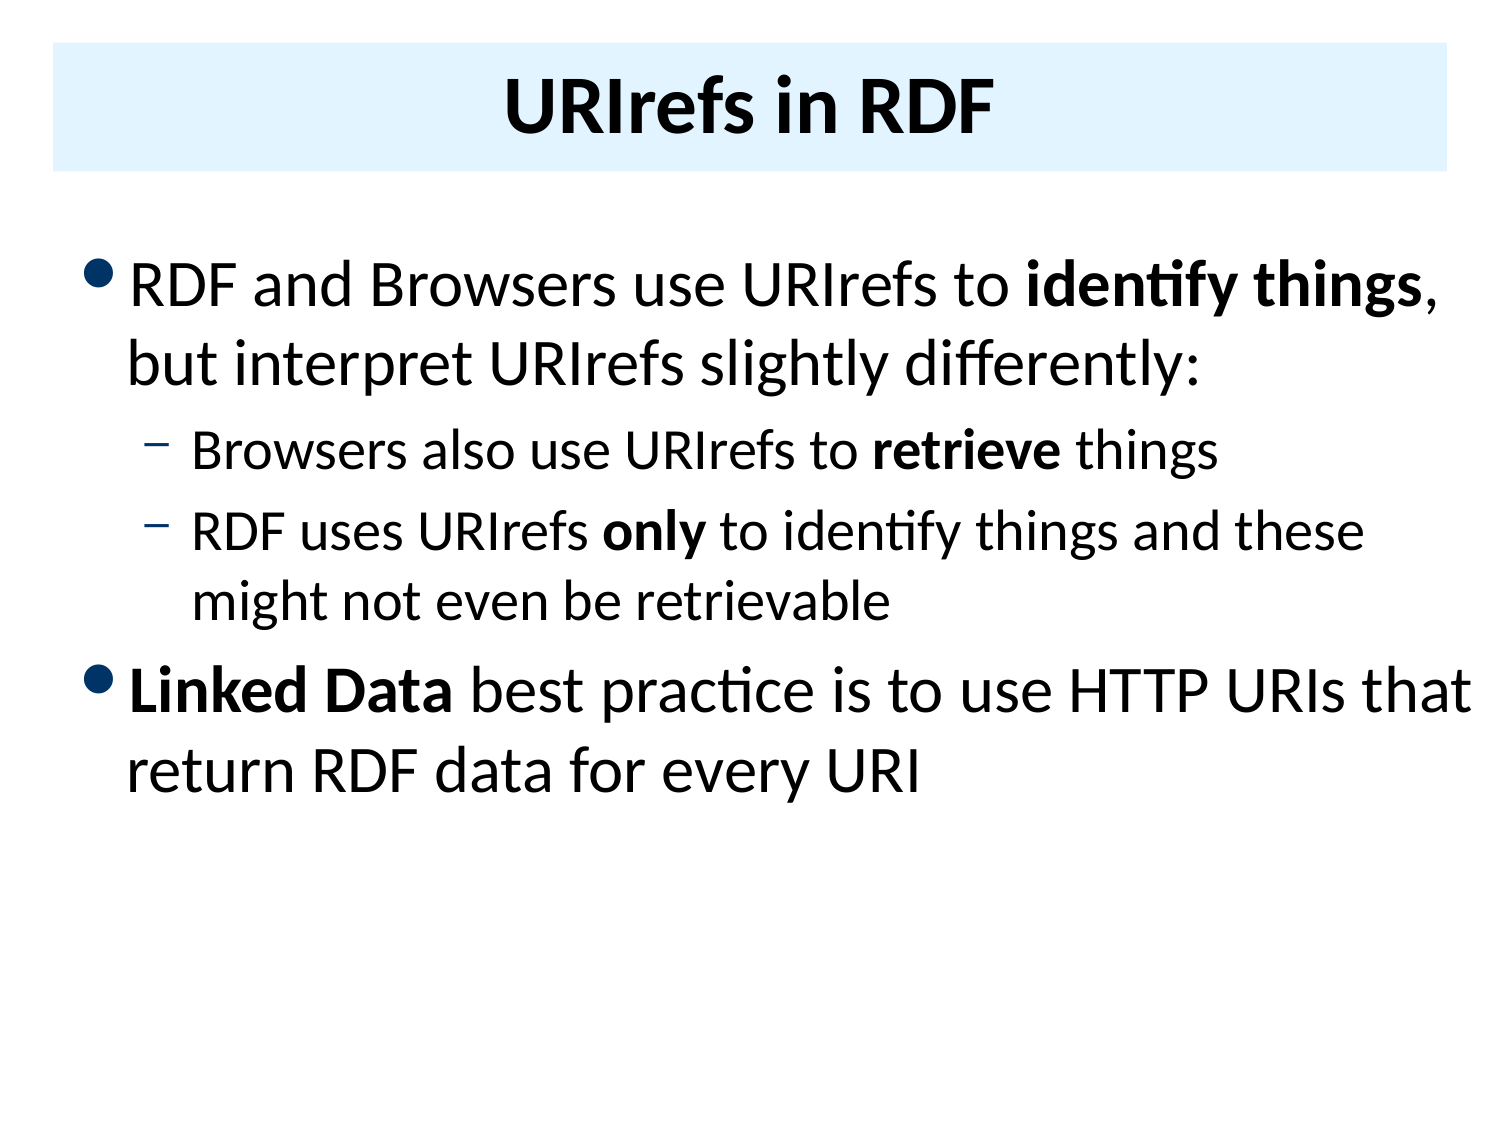

# URIrefs in RDF
RDF and Browsers use URIrefs to identify things, but interpret URIrefs slightly differently:
Browsers also use URIrefs to retrieve things
RDF uses URIrefs only to identify things and these might not even be retrievable
Linked Data best practice is to use HTTP URIs that return RDF data for every URI